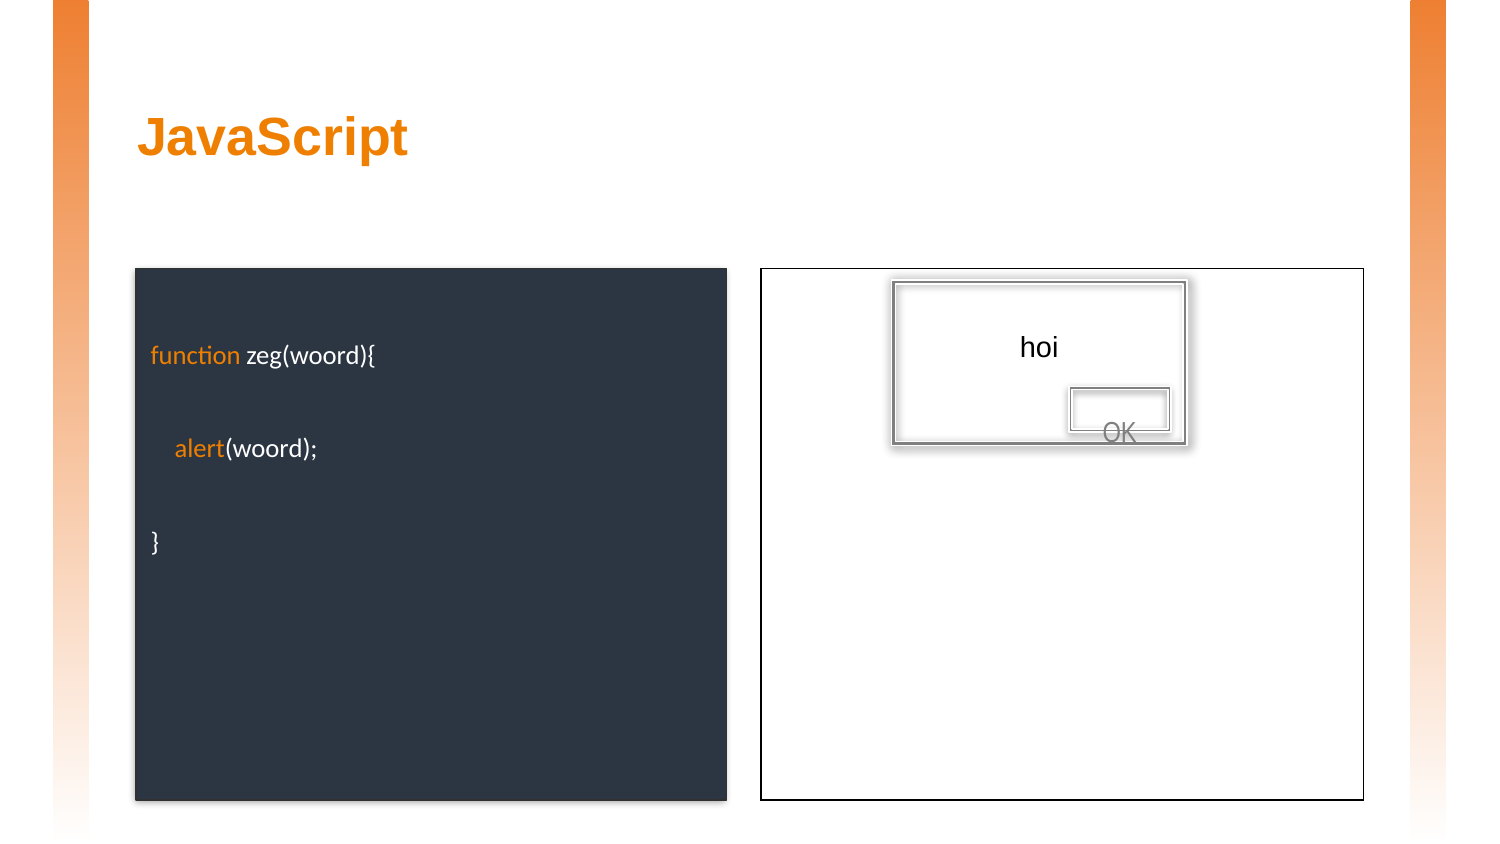

# JavaScript

function zeg(woord){
    alert(woord);
}

hoi
OK